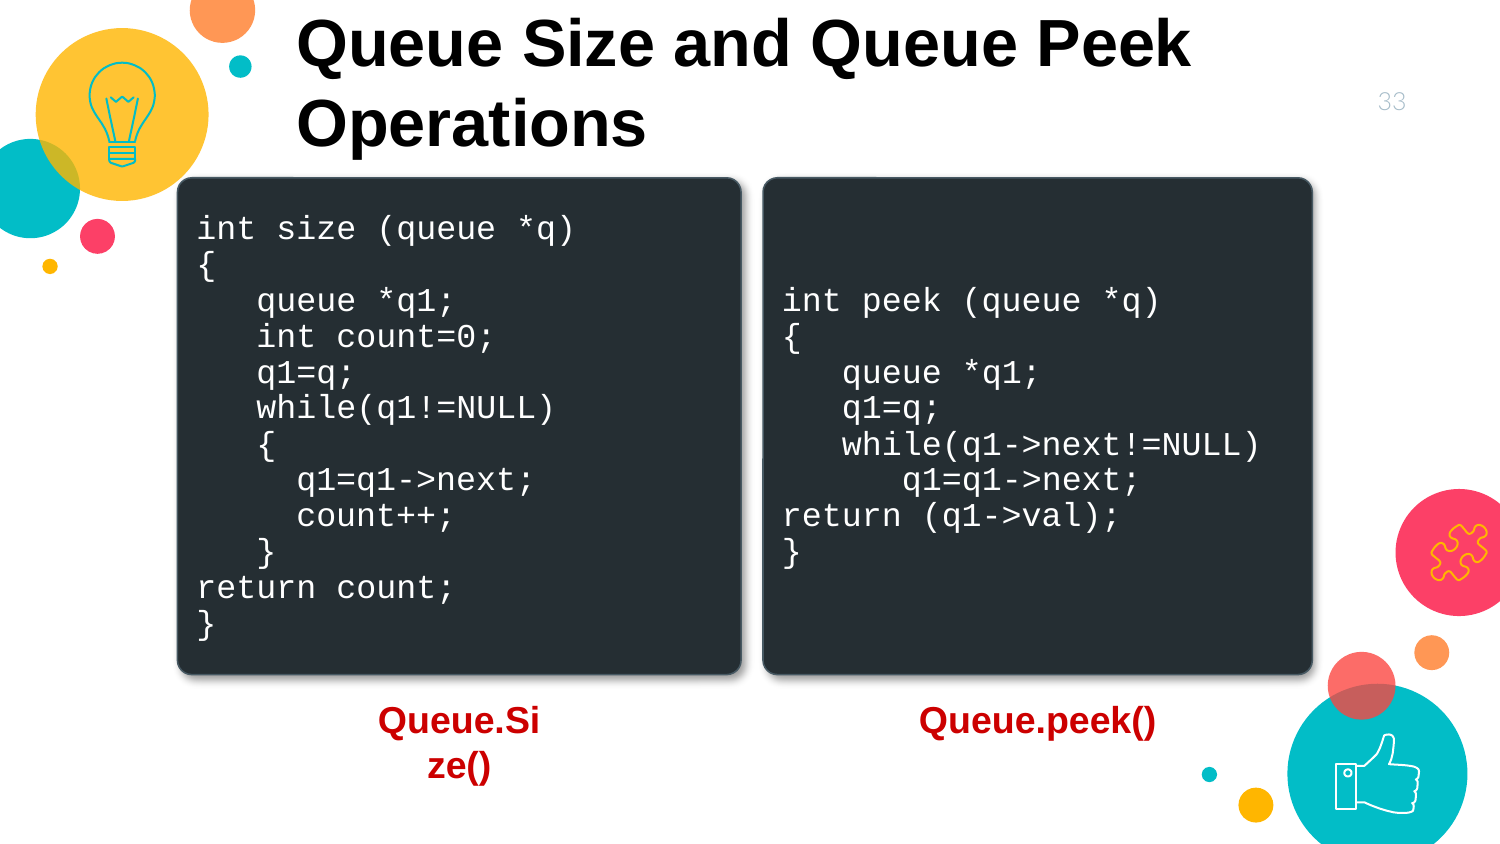

Queue Size and Queue Peek Operations
33
int size (queue *q)
{
   queue *q1;
   int count=0;
   q1=q;
   while(q1!=NULL)
   {
     q1=q1->next;
     count++;
   }
return count;
}
int peek (queue *q)
{
   queue *q1;
   q1=q;
   while(q1->next!=NULL)
      q1=q1->next;
return (q1->val);
}
Queue.Size()
Queue.peek()